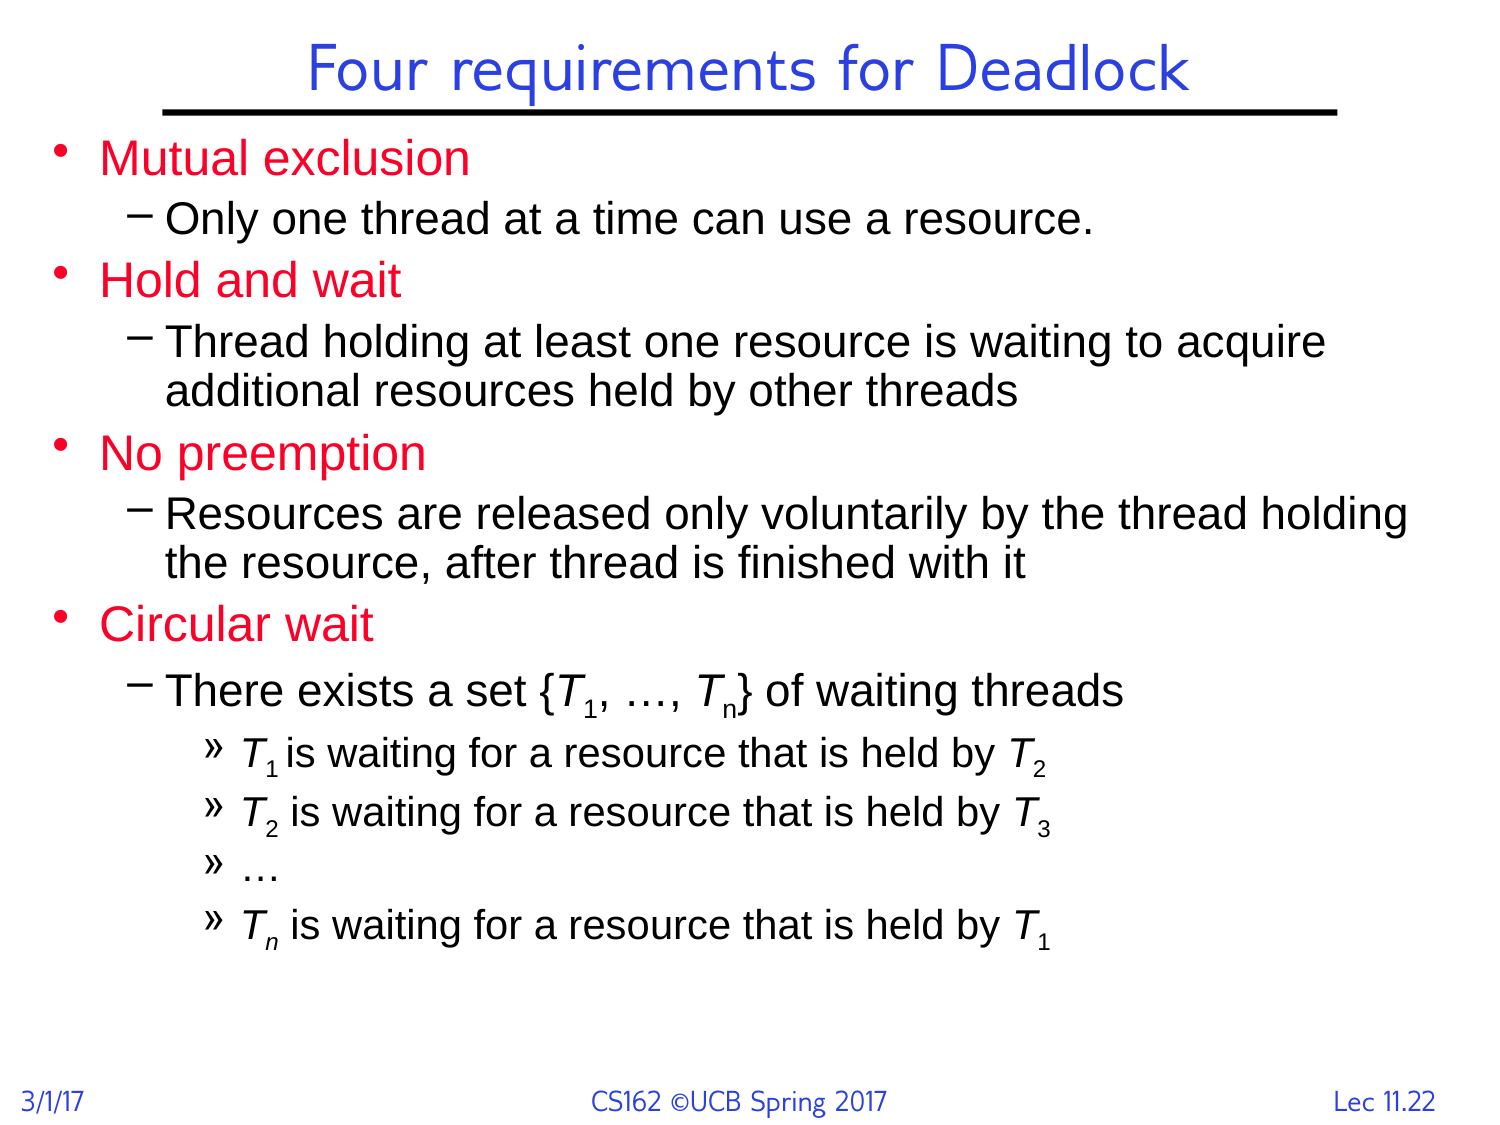

# Four requirements for Deadlock
Mutual exclusion
Only one thread at a time can use a resource.
Hold and wait
Thread holding at least one resource is waiting to acquire additional resources held by other threads
No preemption
Resources are released only voluntarily by the thread holding the resource, after thread is finished with it
Circular wait
There exists a set {T1, …, Tn} of waiting threads
T1 is waiting for a resource that is held by T2
T2 is waiting for a resource that is held by T3
…
Tn is waiting for a resource that is held by T1